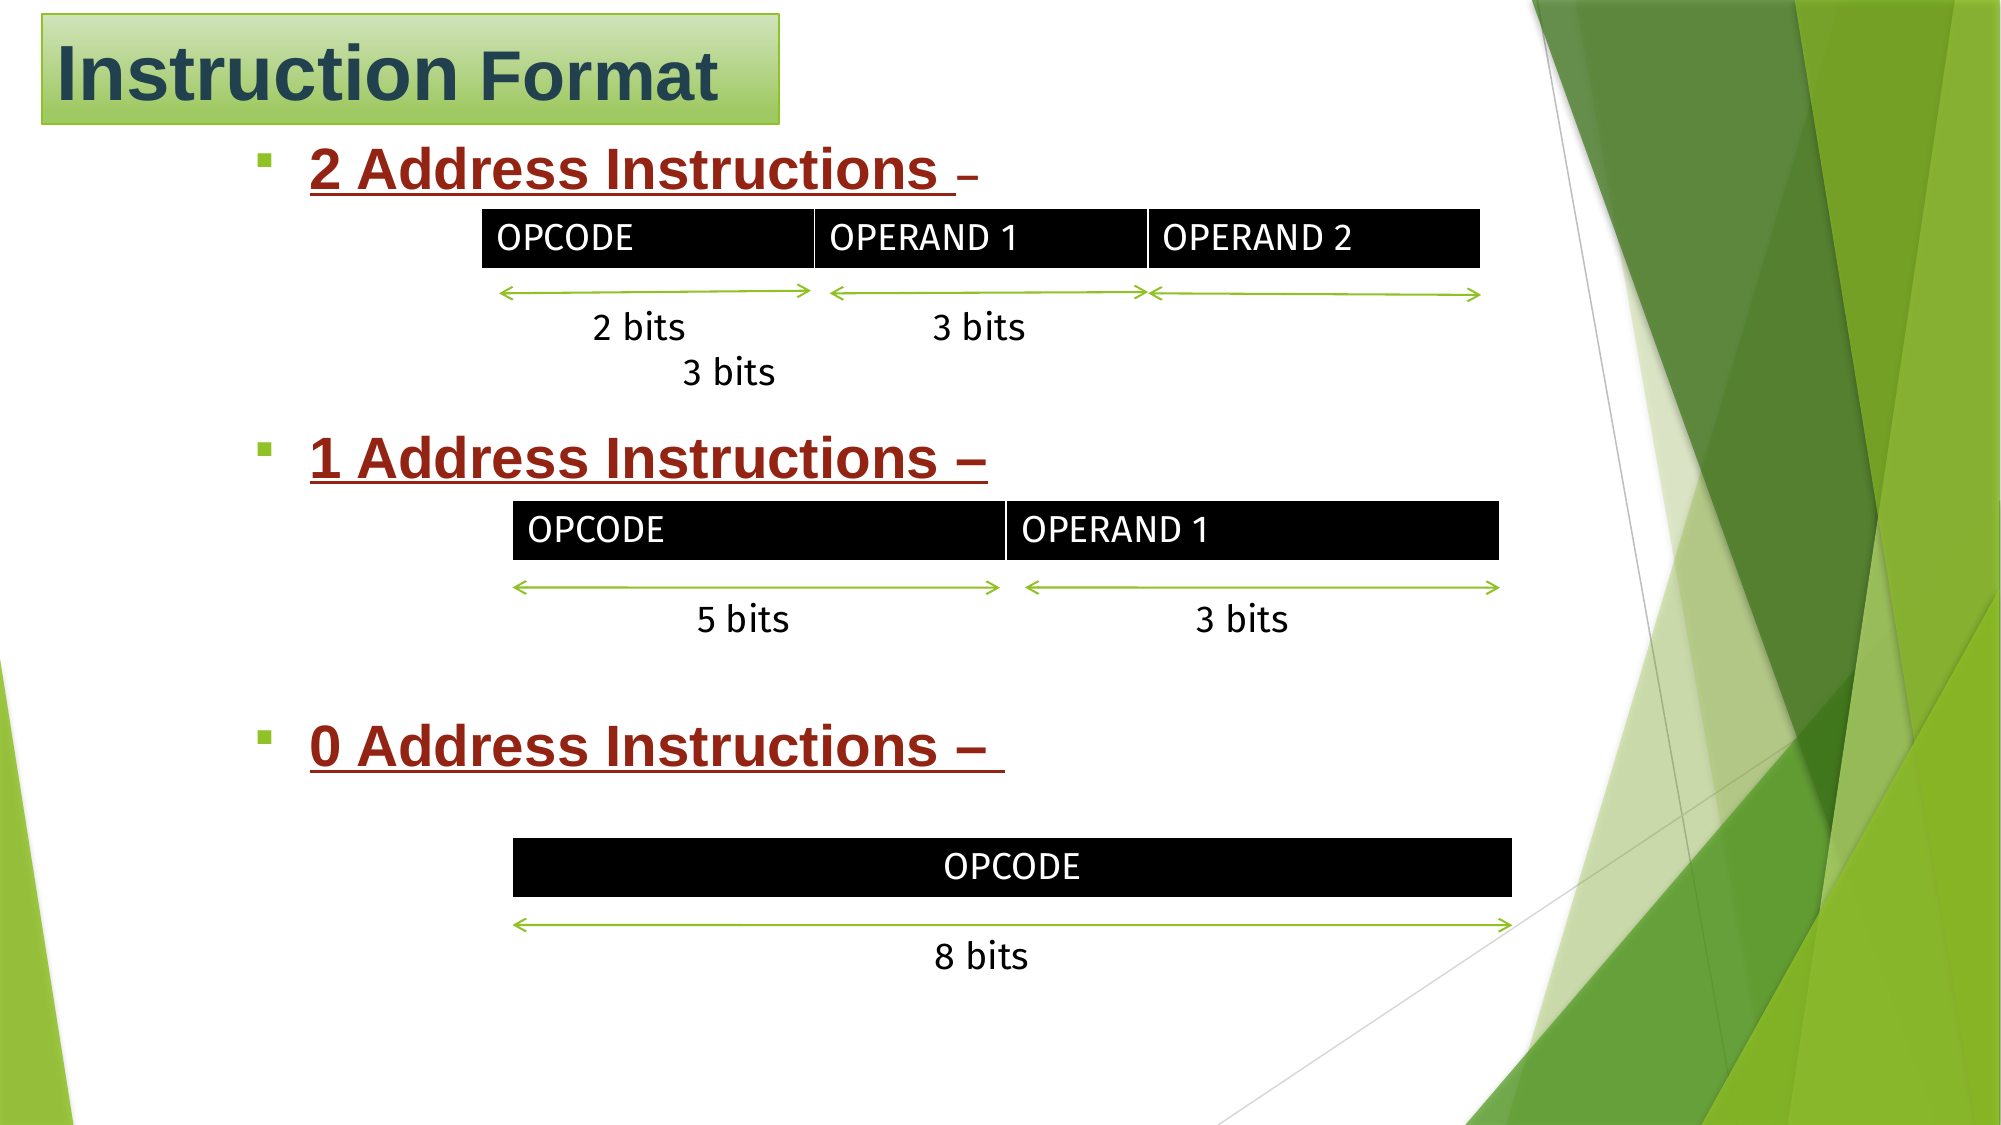

# Instruction Format
2 Address Instructions –

1 Address Instructions –

0 Address Instructions –

| OPCODE | OPERAND 1 | OPERAND 2 |
| --- | --- | --- |
      2 bits	          3 bits				3 bits
| OPCODE | OPERAND 1 |
| --- | --- |
                 5 bits		                      3 bits
| OPCODE |
| --- |
  8 bits